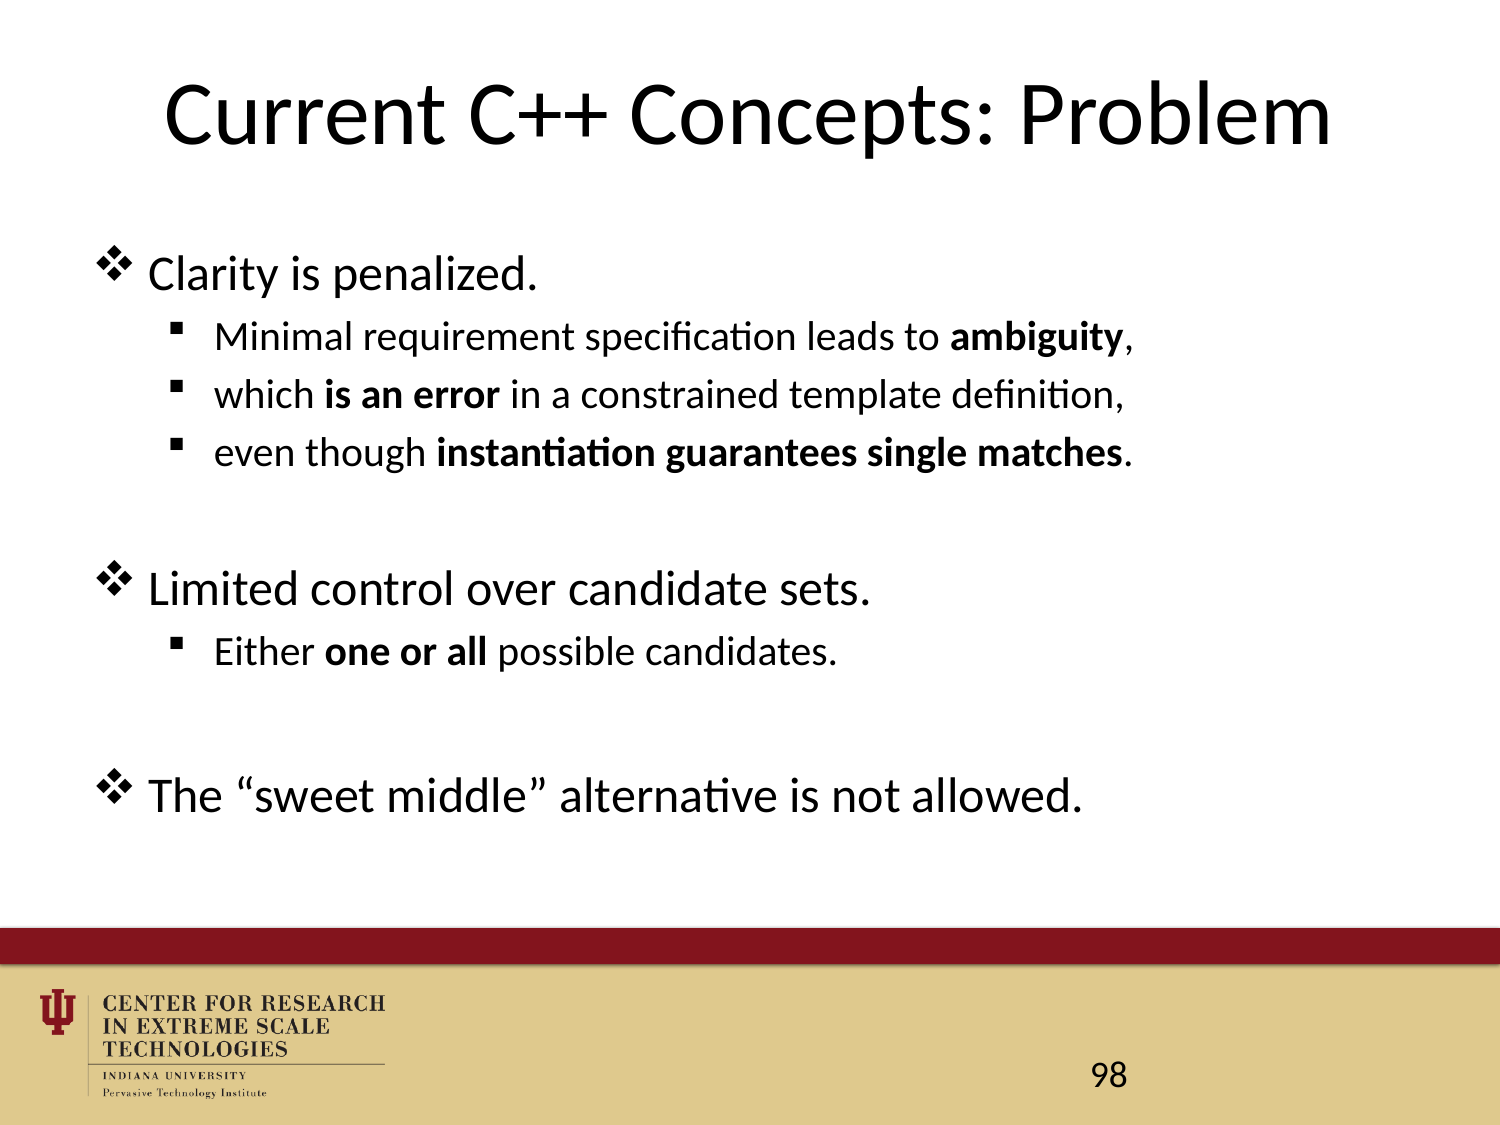

# Current C++ Concepts: Problem
Clarity is penalized.
Minimal requirement specification leads to ambiguity,
which is an error in a constrained template definition,
even though instantiation guarantees single matches.

Limited control over candidate sets.
Either one or all possible candidates.

The “sweet middle” alternative is not allowed.

98